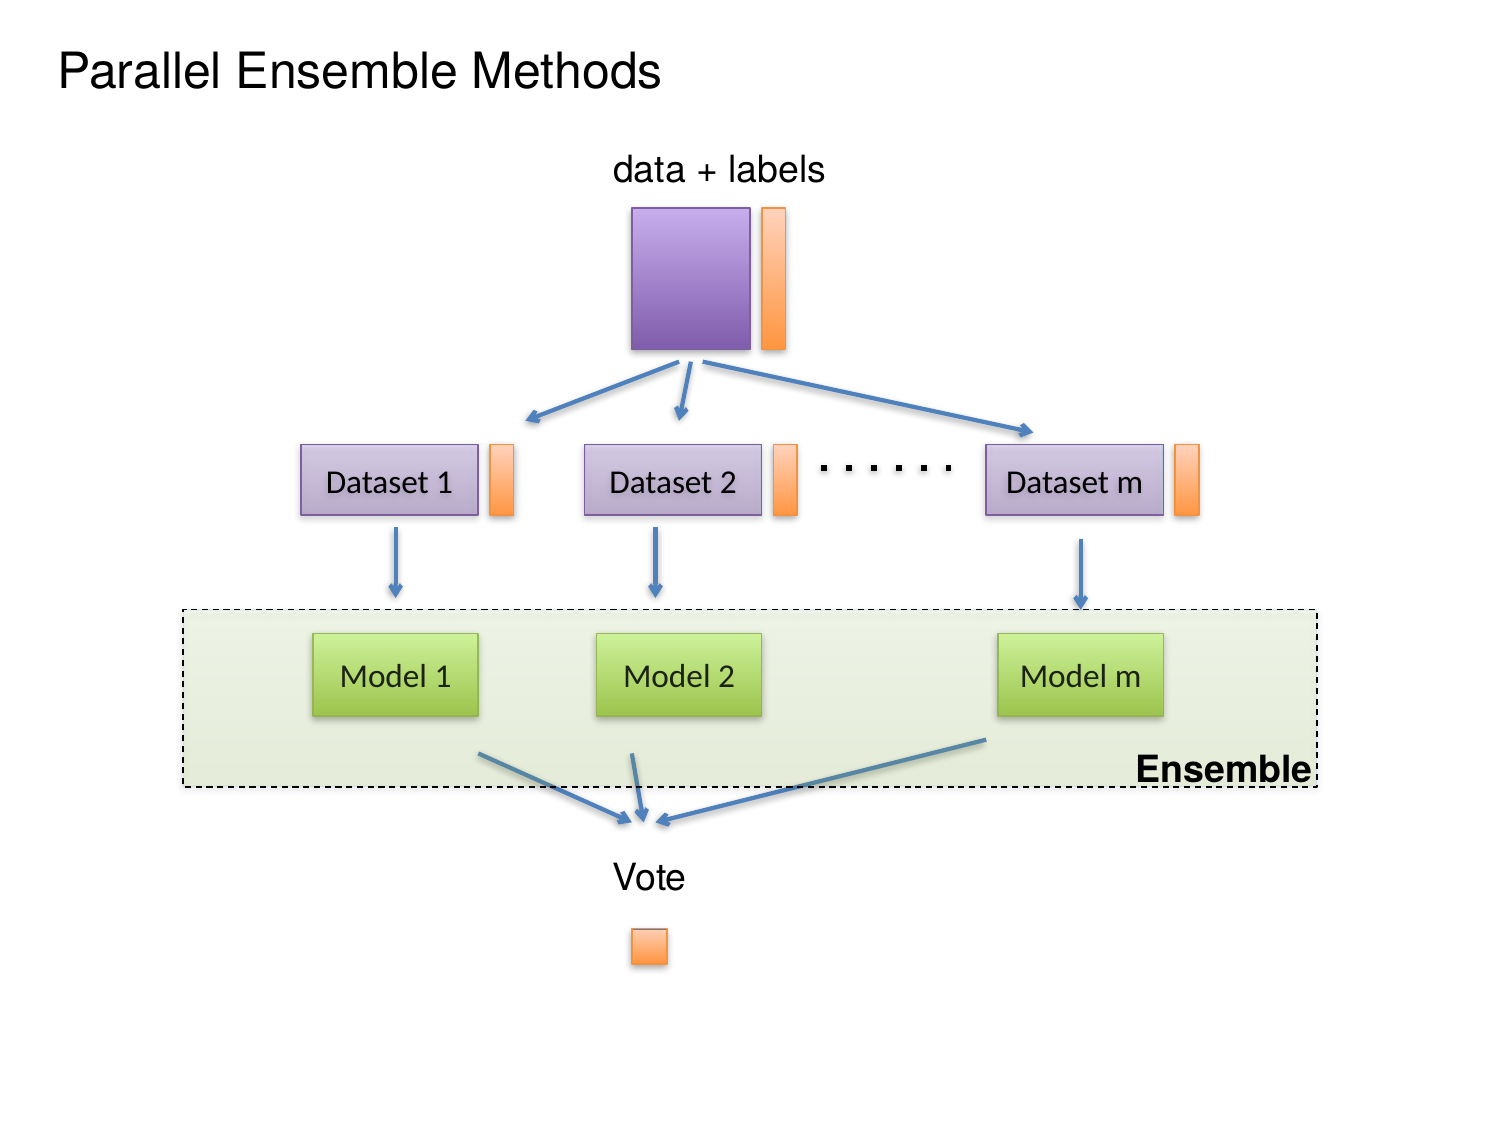

Parallel Ensemble Methods
data + labels

Dataset 1

Dataset 2

Dataset m

Model 1
Model 2
Model m
Ensemble
Vote